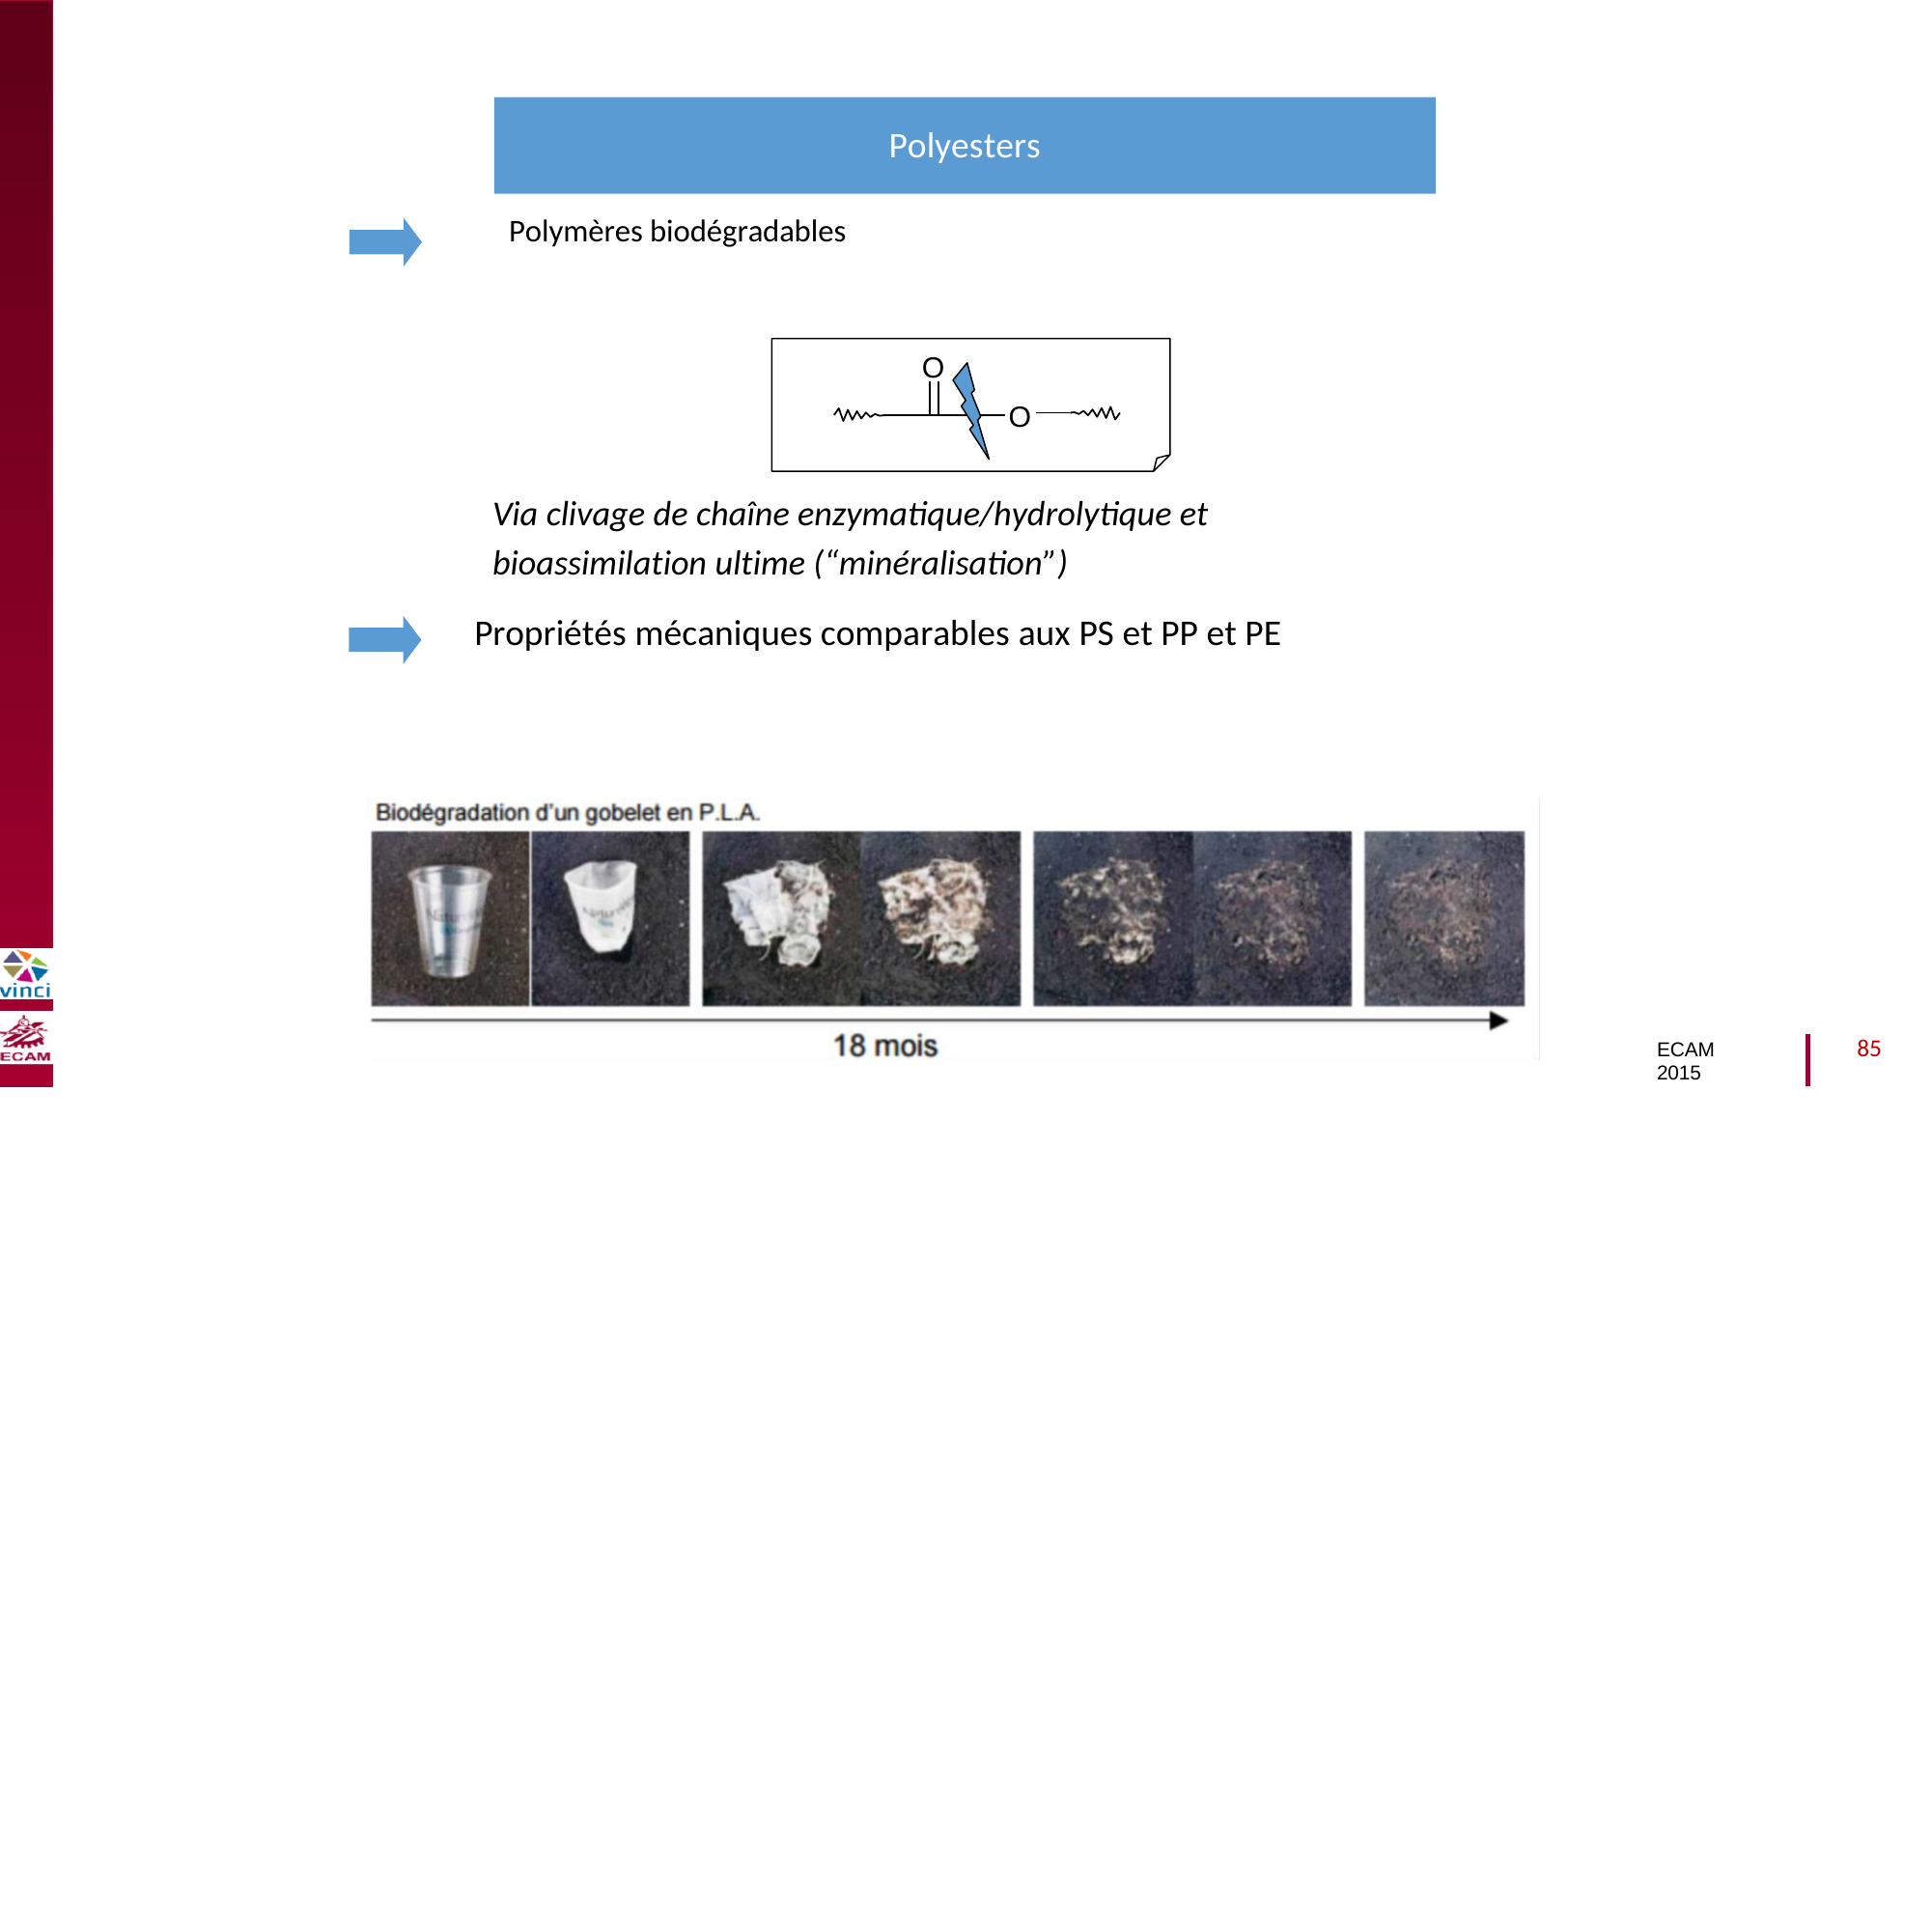

Polyesters
Polymères biodégradables

B2040-Chimie du vivant et environnement

O

O

Via clivage de chaîne enzymatique/hydrolytique et
bioassimilation ultime (“minéralisation”)
Propriétés mécaniques comparables aux PS et PP et PE

85
ECAM 2015